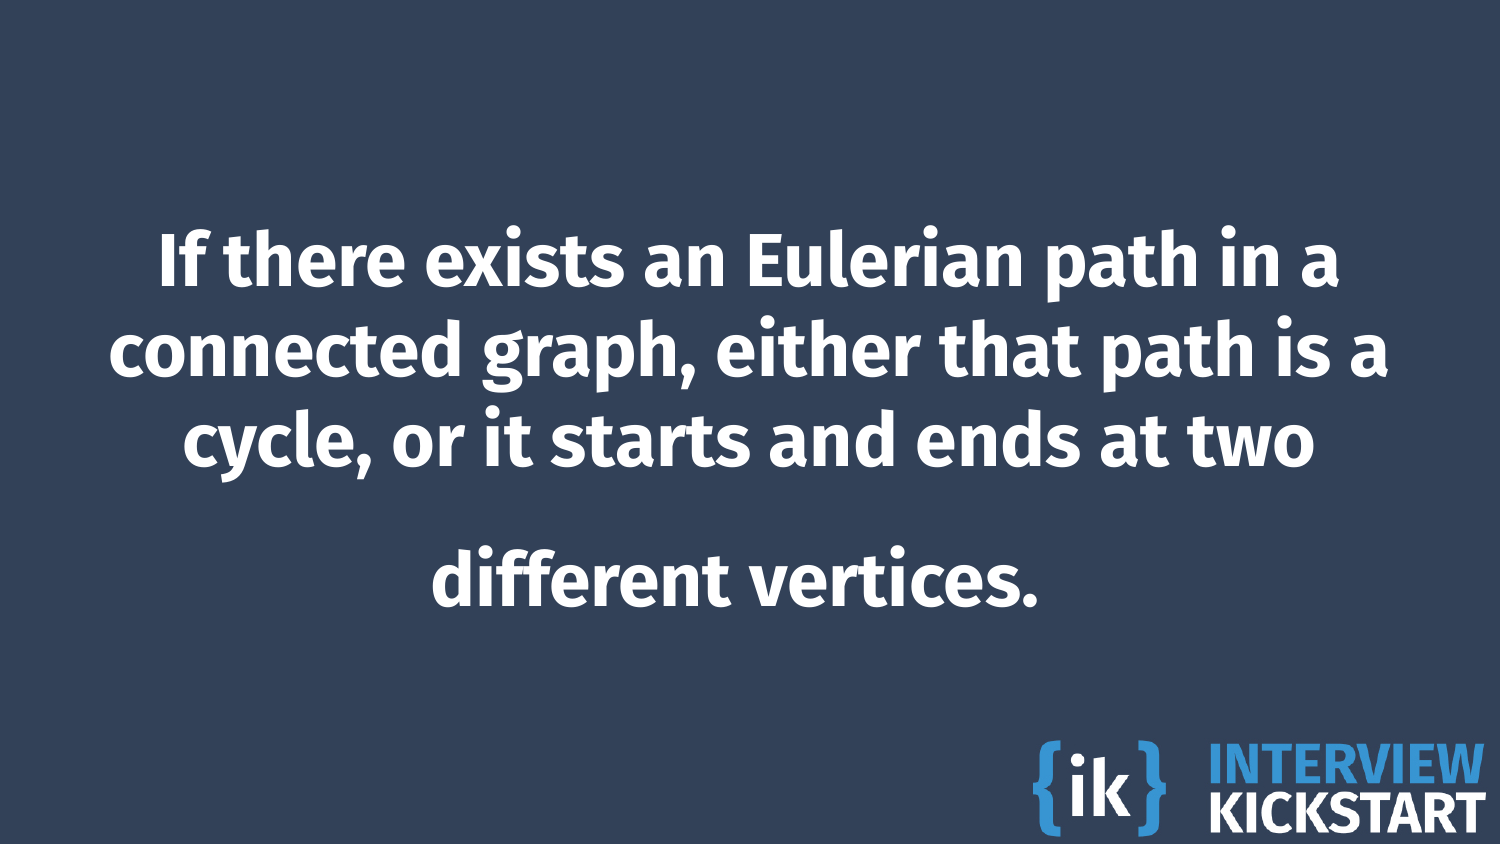

# If there exists an Eulerian path in a connected graph, either that path is a cycle, or it starts and ends at two different vertices.